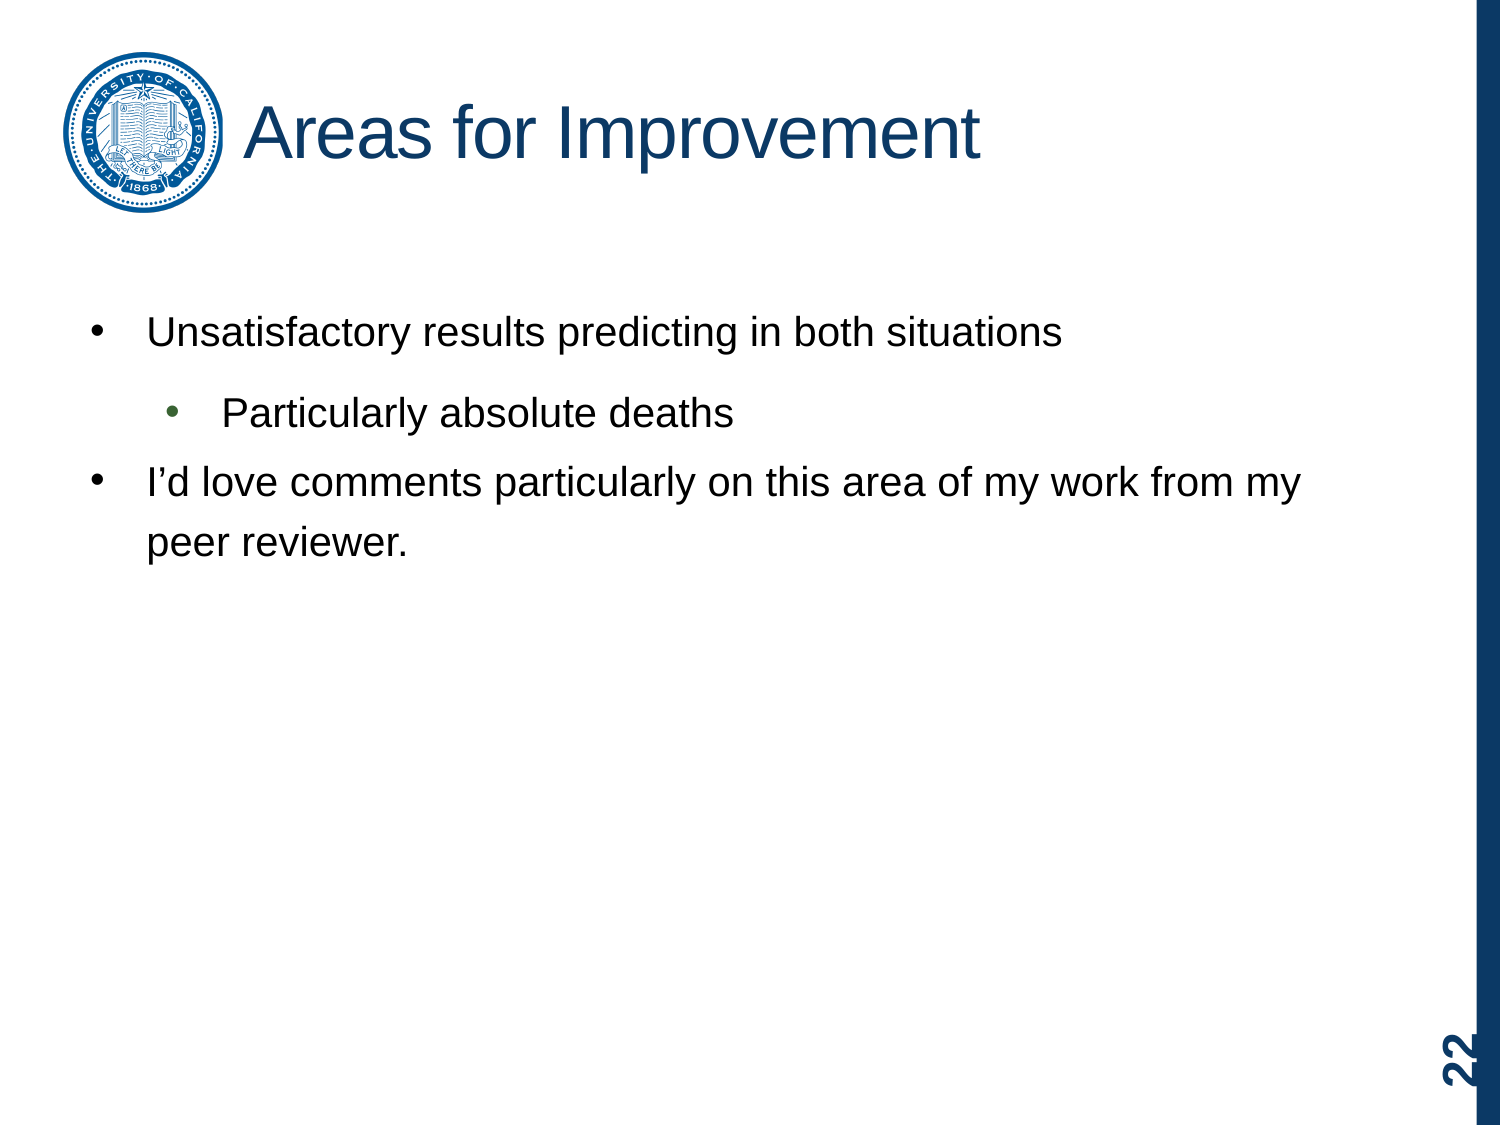

# Areas for Improvement
Unsatisfactory results predicting in both situations
Particularly absolute deaths
I’d love comments particularly on this area of my work from my peer reviewer.

22